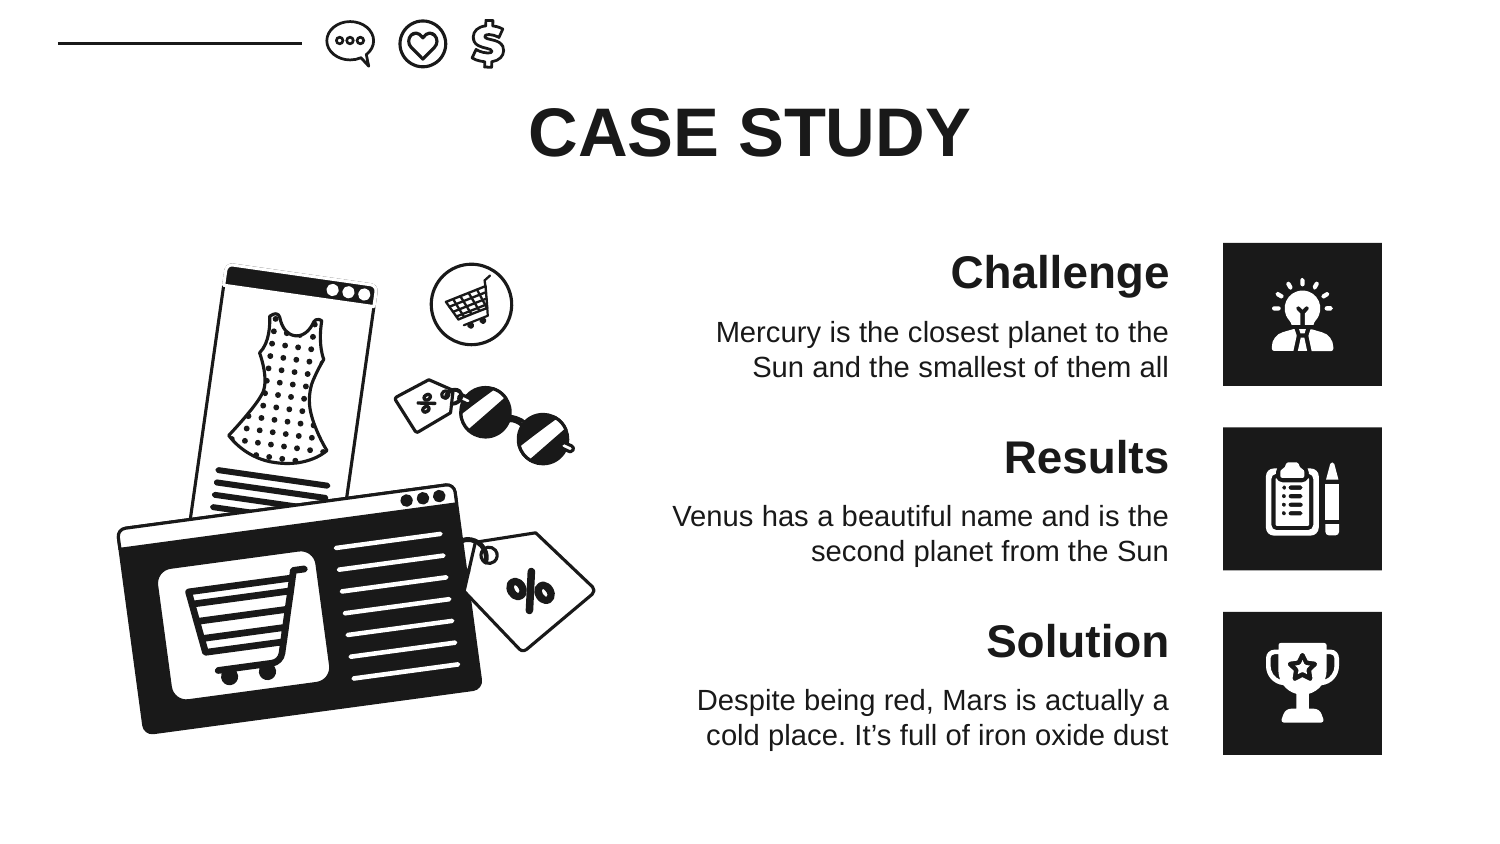

# CASE STUDY
Challenge

Mercury is the closest planet to the Sun and the smallest of them all
Results

Venus has a beautiful name and is the second planet from the Sun
Solution

Despite being red, Mars is actually a cold place. It’s full of iron oxide dust